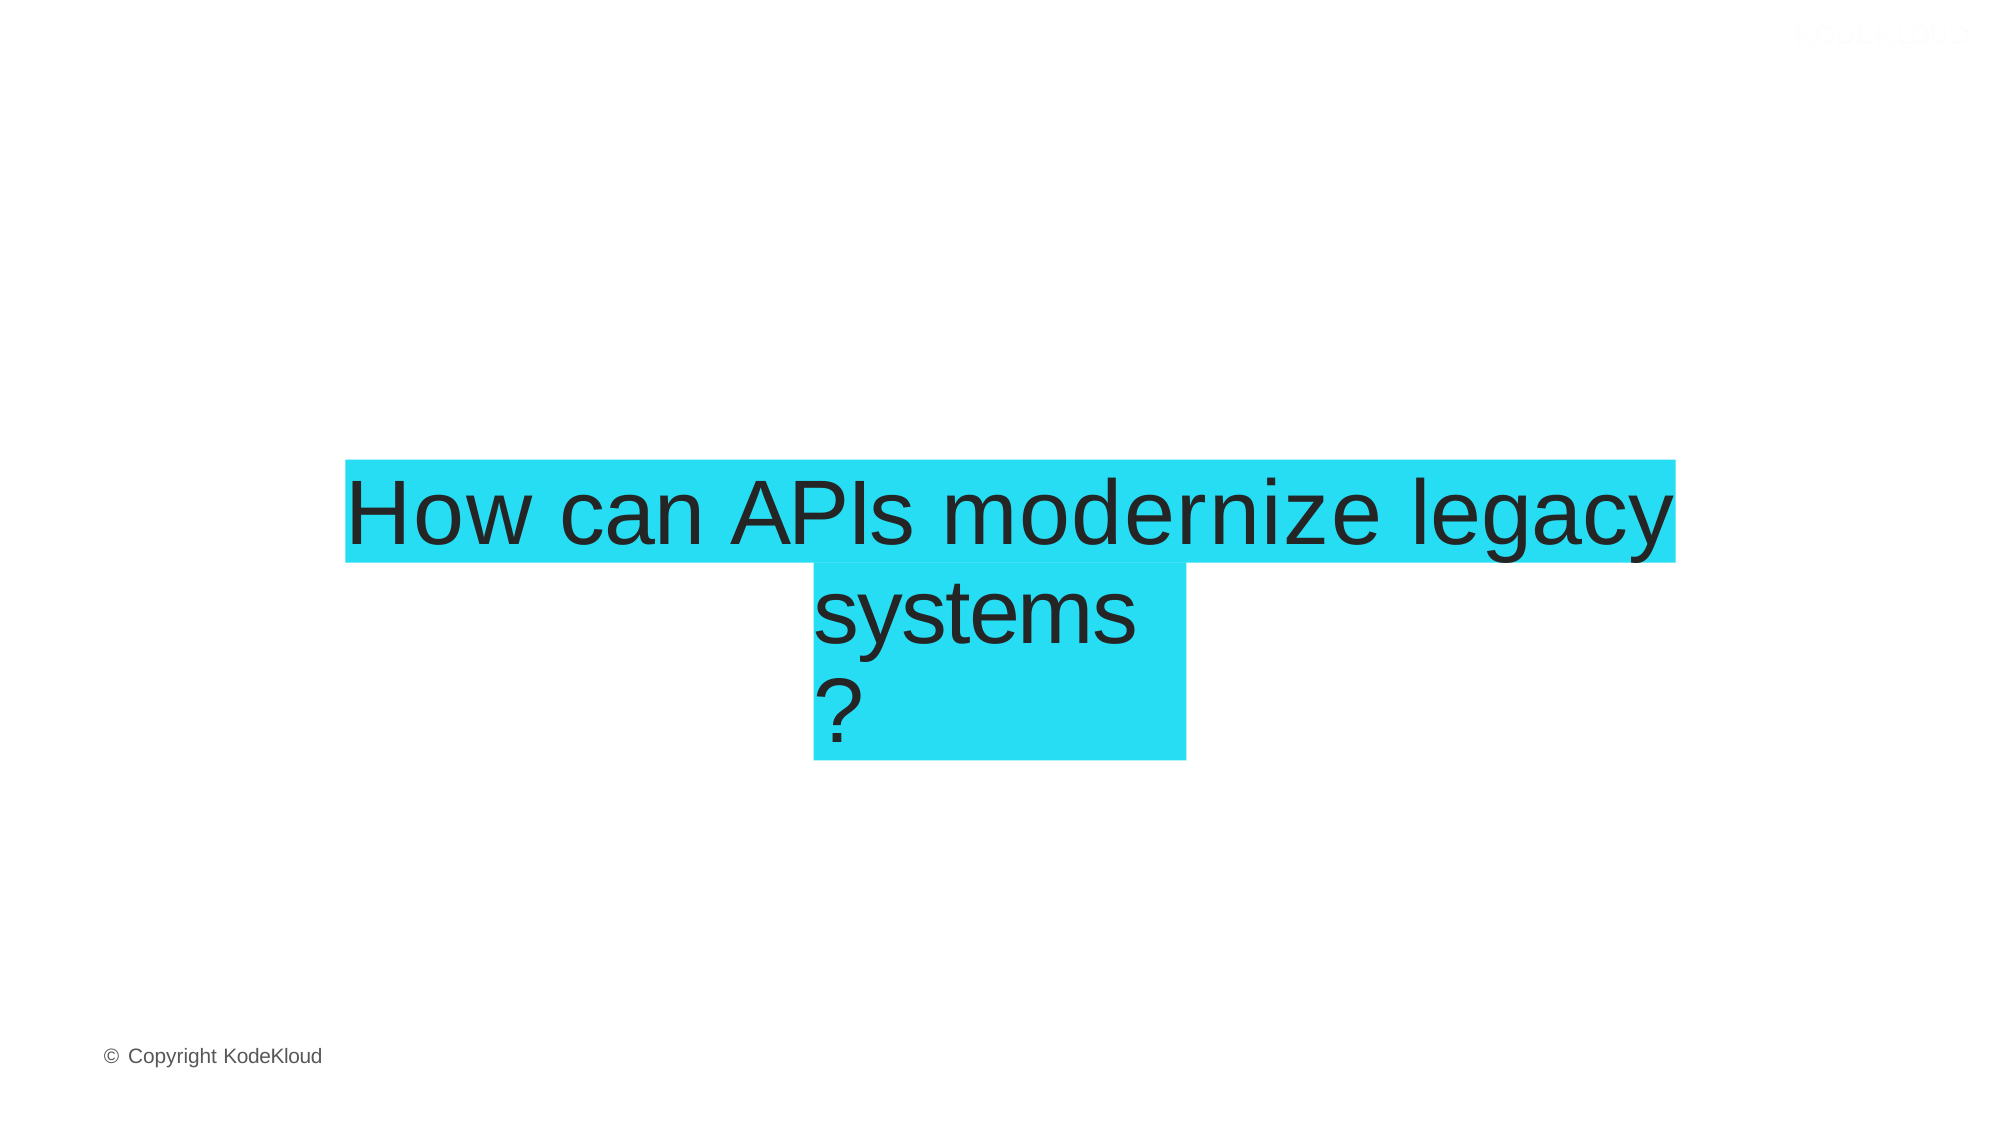

How can APIs modernize legacy
systems?
© Copyright KodeKloud